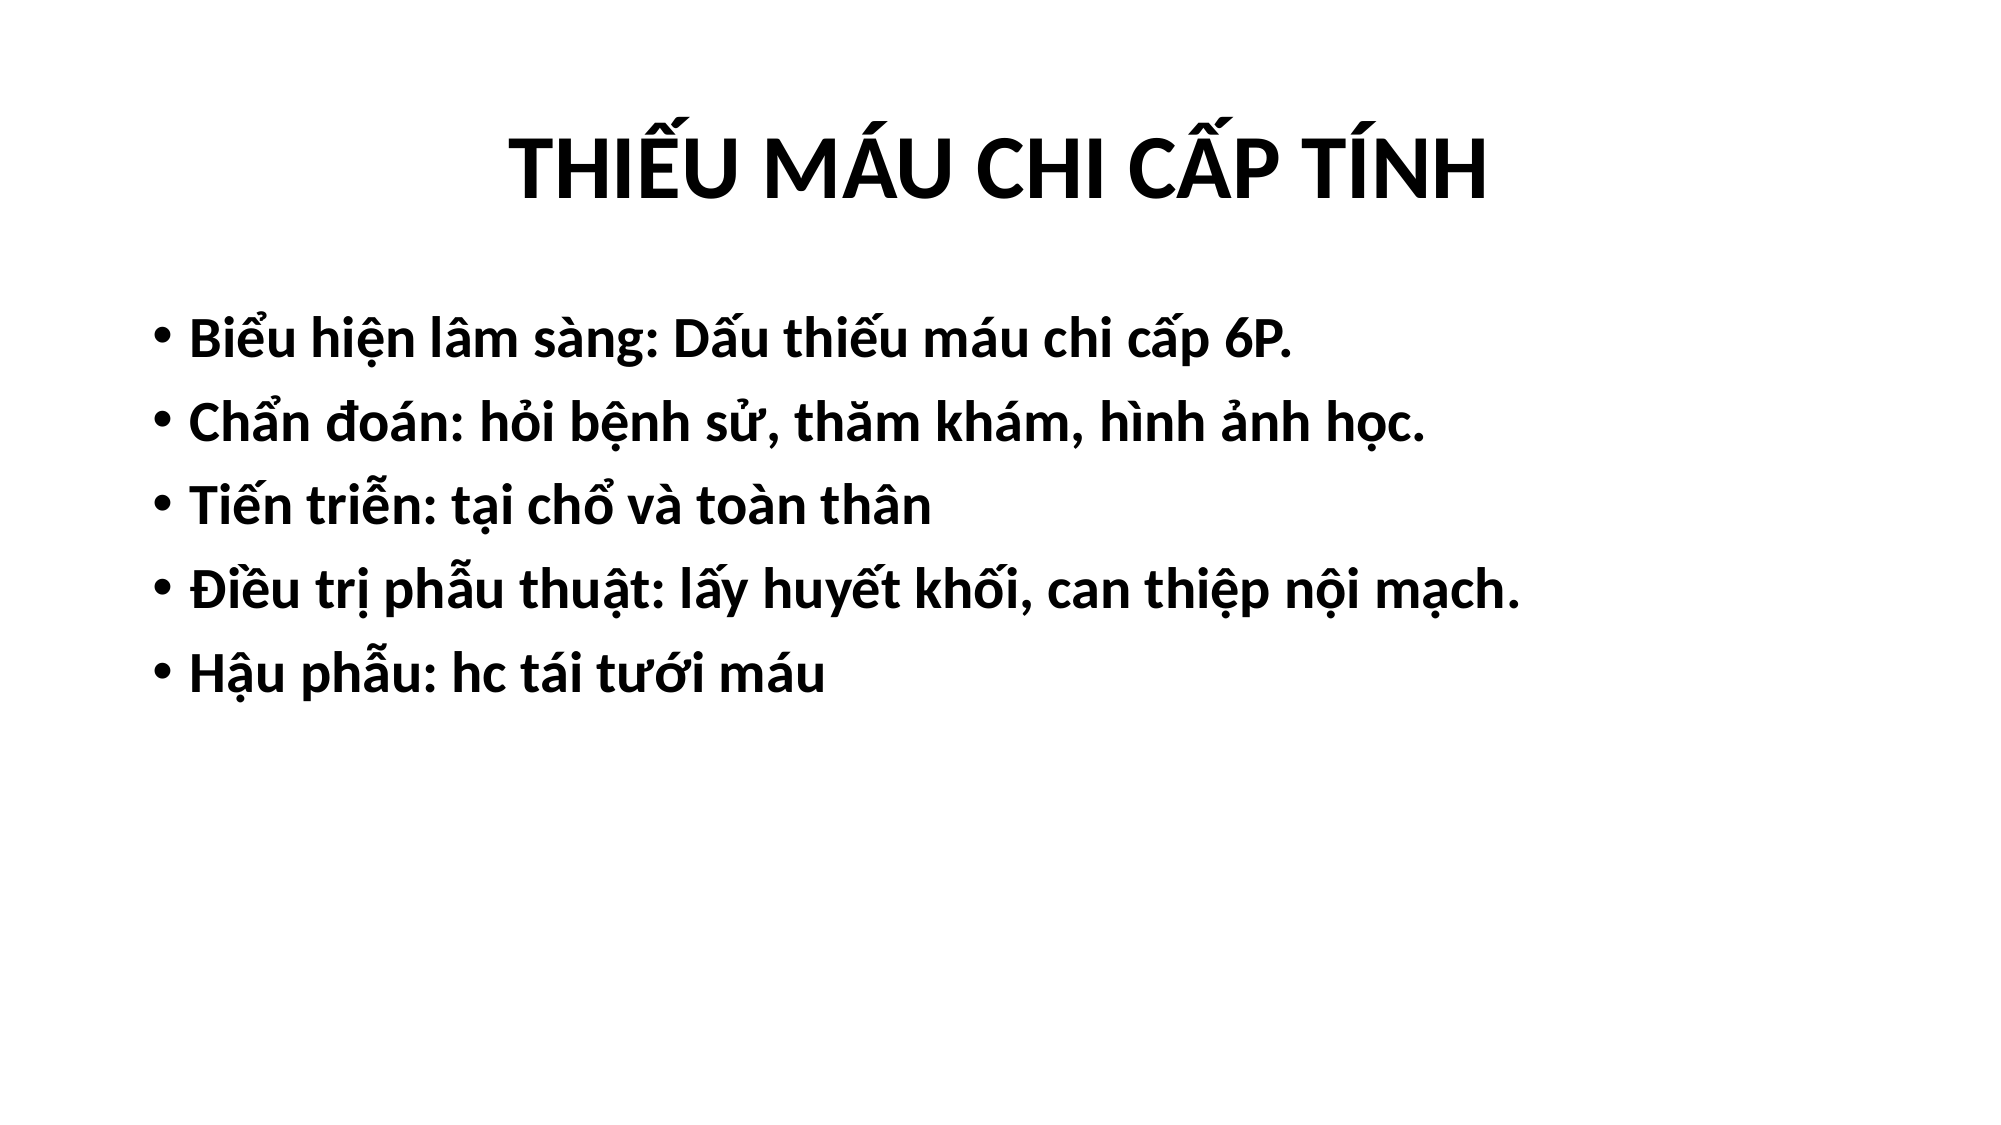

# THIẾU MÁU CHI CẤP TÍNH
Biểu hiện lâm sàng: Dấu thiếu máu chi cấp 6P.
Chẩn đoán: hỏi bệnh sử, thăm khám, hình ảnh học.
Tiến triễn: tại chổ và toàn thân
Điều trị phẫu thuật: lấy huyết khối, can thiệp nội mạch.
Hậu phẫu: hc tái tưới máu